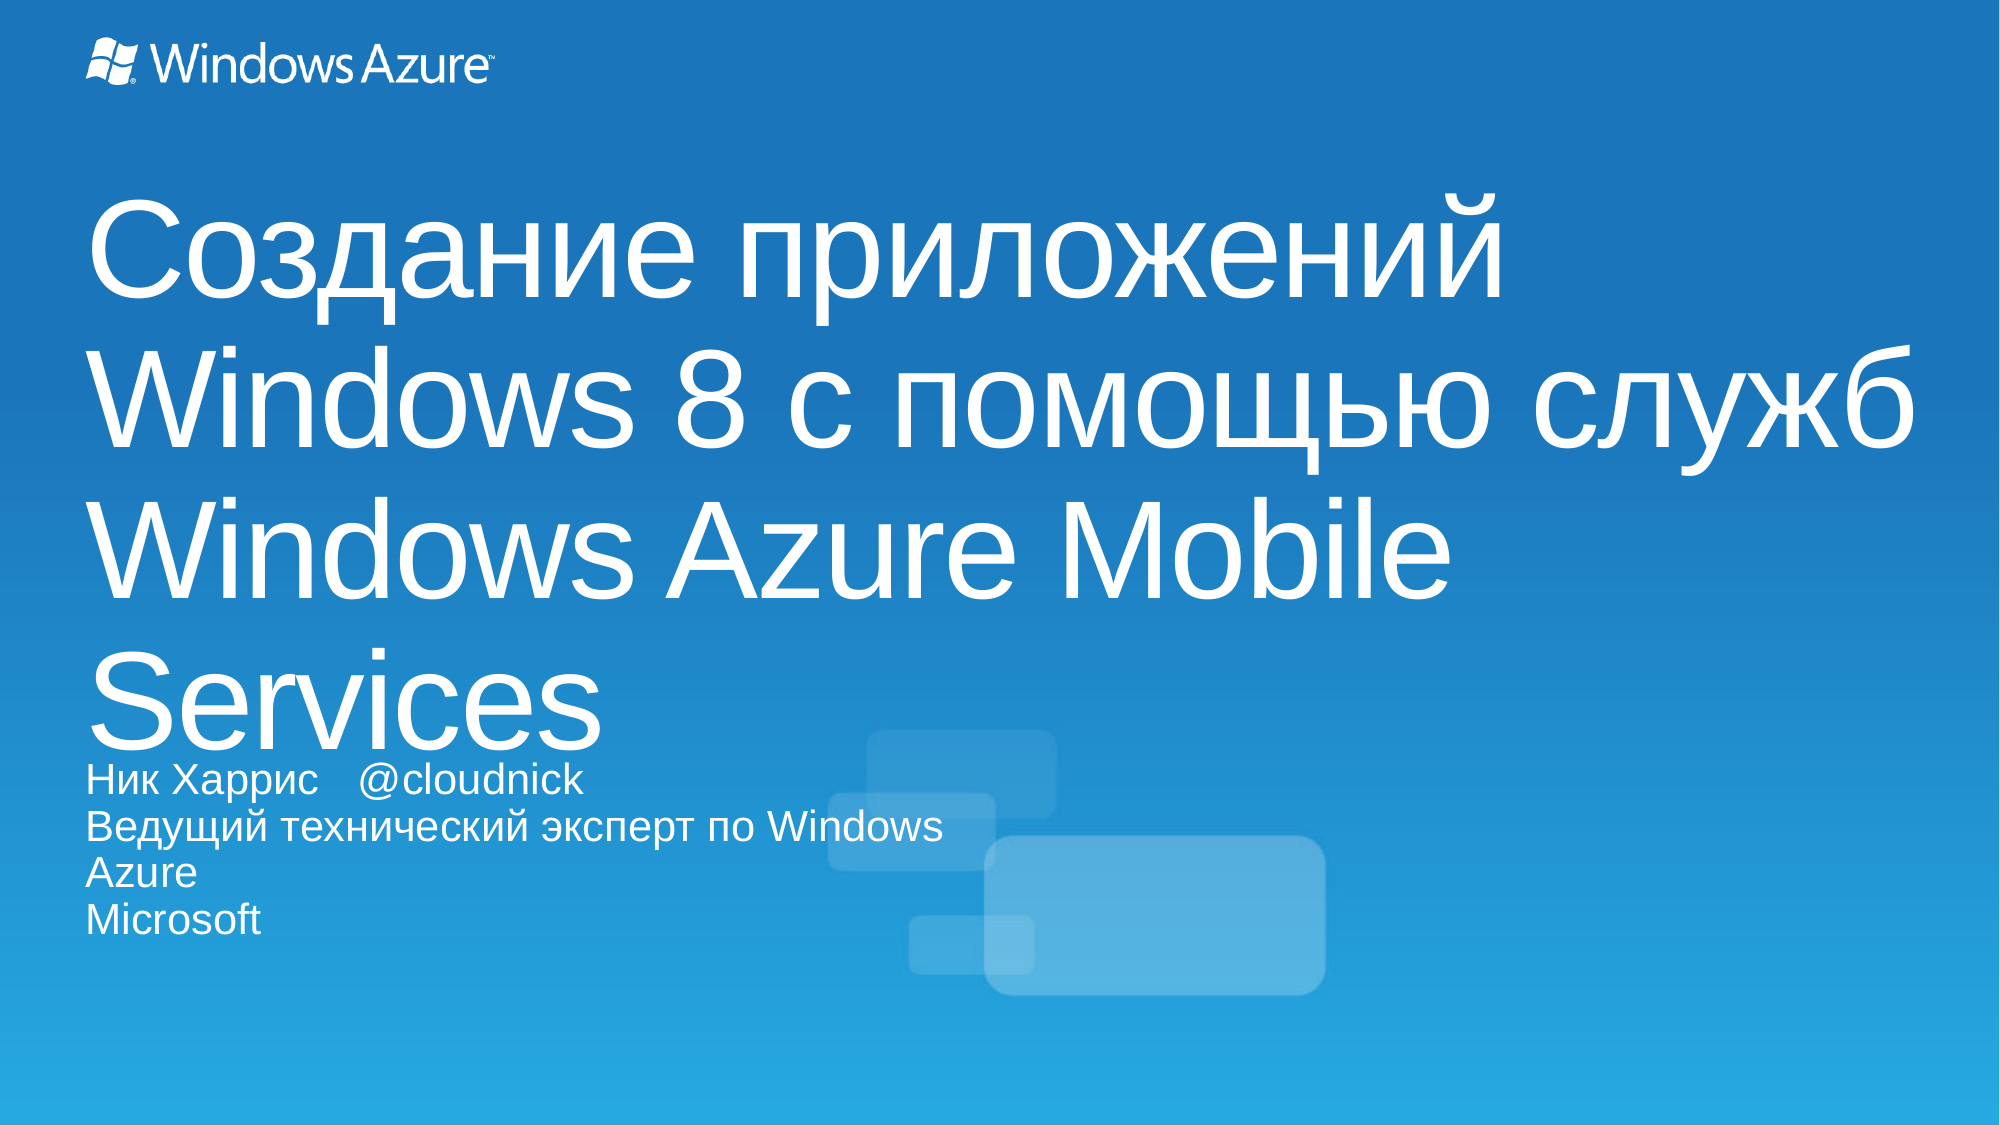

# Создание приложений Windows 8 с помощью служб Windows Azure Mobile Services
Ник Харрис 		 @cloudnick
Ведущий технический эксперт по Windows Azure
Microsoft